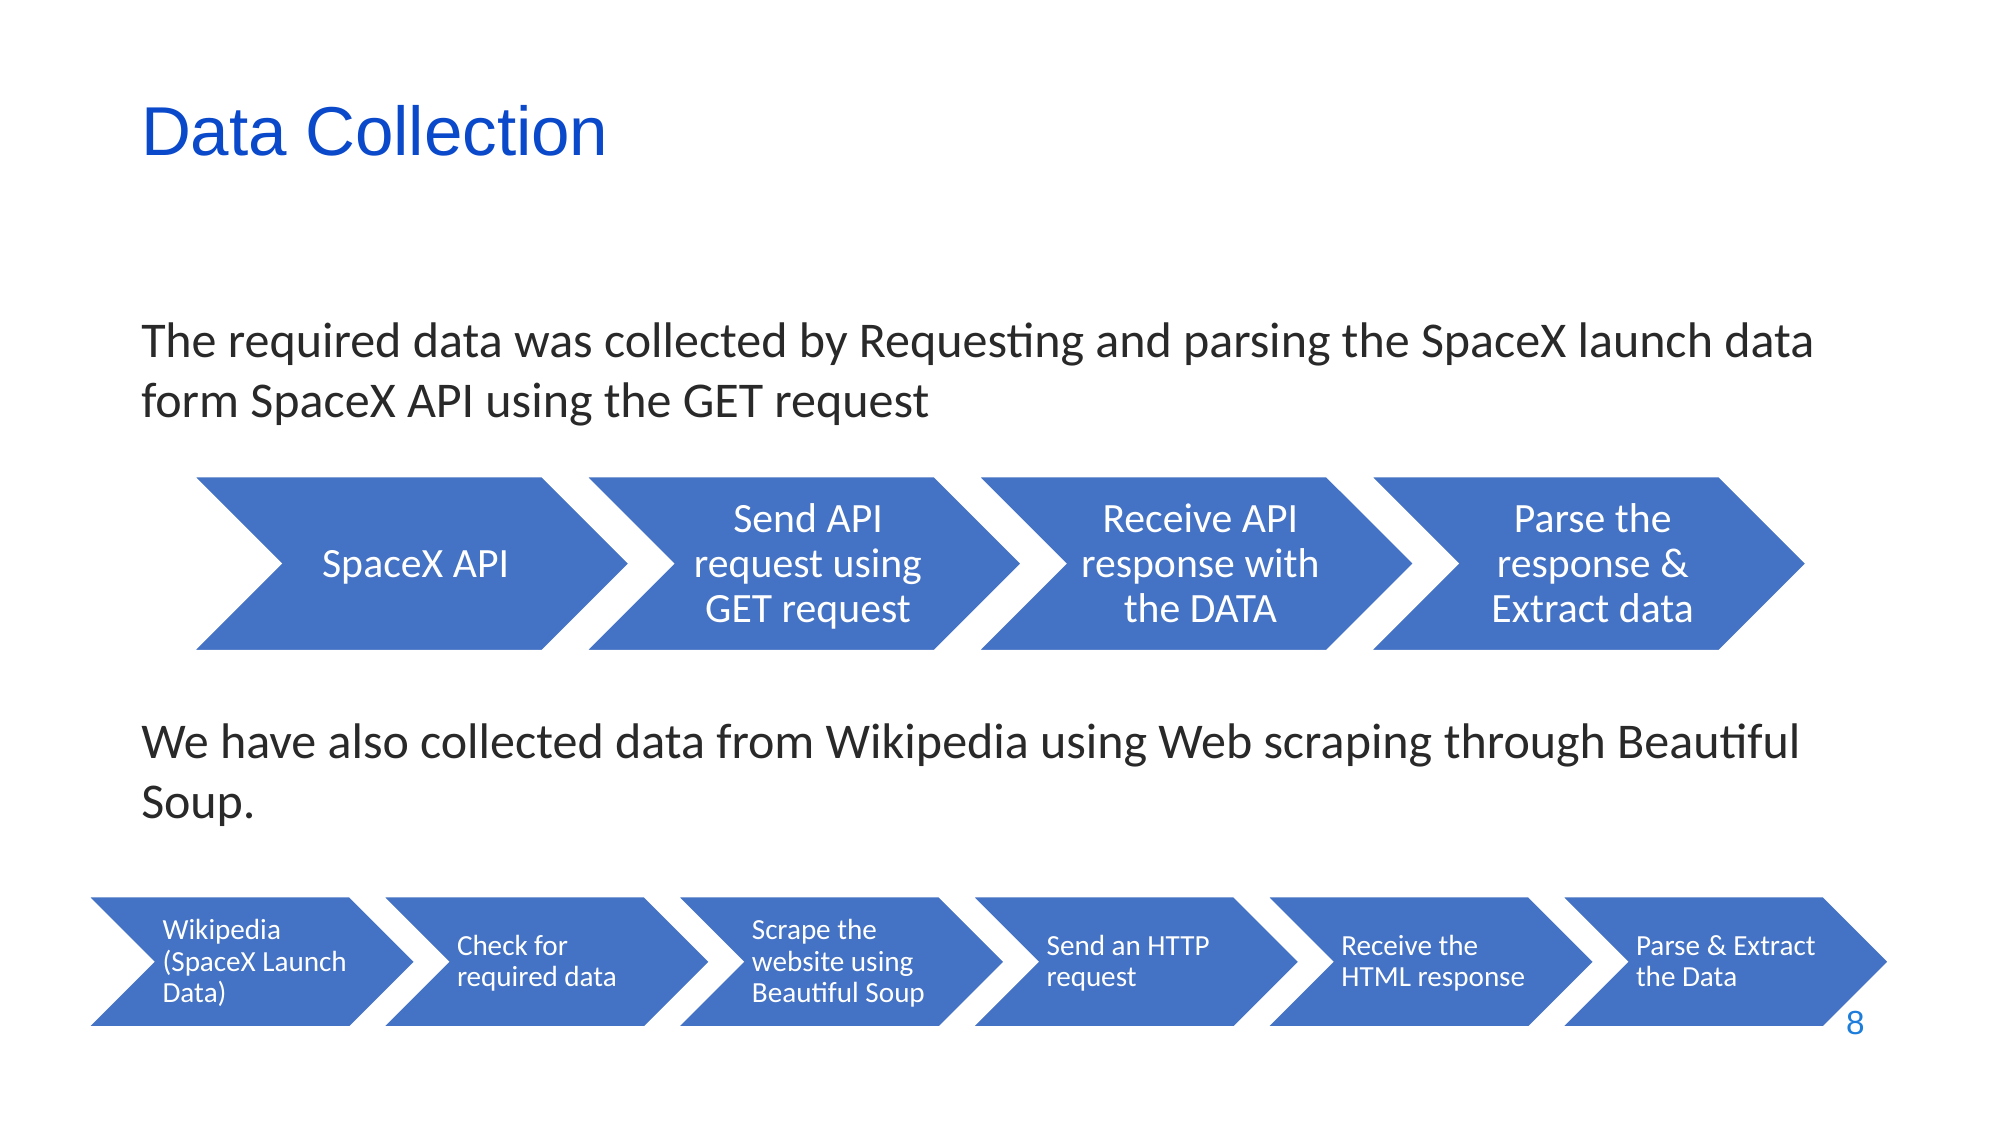

Data Collection
The required data was collected by Requesting and parsing the SpaceX launch data form SpaceX API using the GET request

We have also collected data from Wikipedia using Web scraping through Beautiful Soup.

SpaceX API
Send API request using GET request
Receive API response with the DATA
Parse the response & Extract data
Wikipedia (SpaceX Launch Data)
Check for required data
Scrape the website using Beautiful Soup
Send an HTTP request
Receive the HTML response
Parse & Extract the Data
8